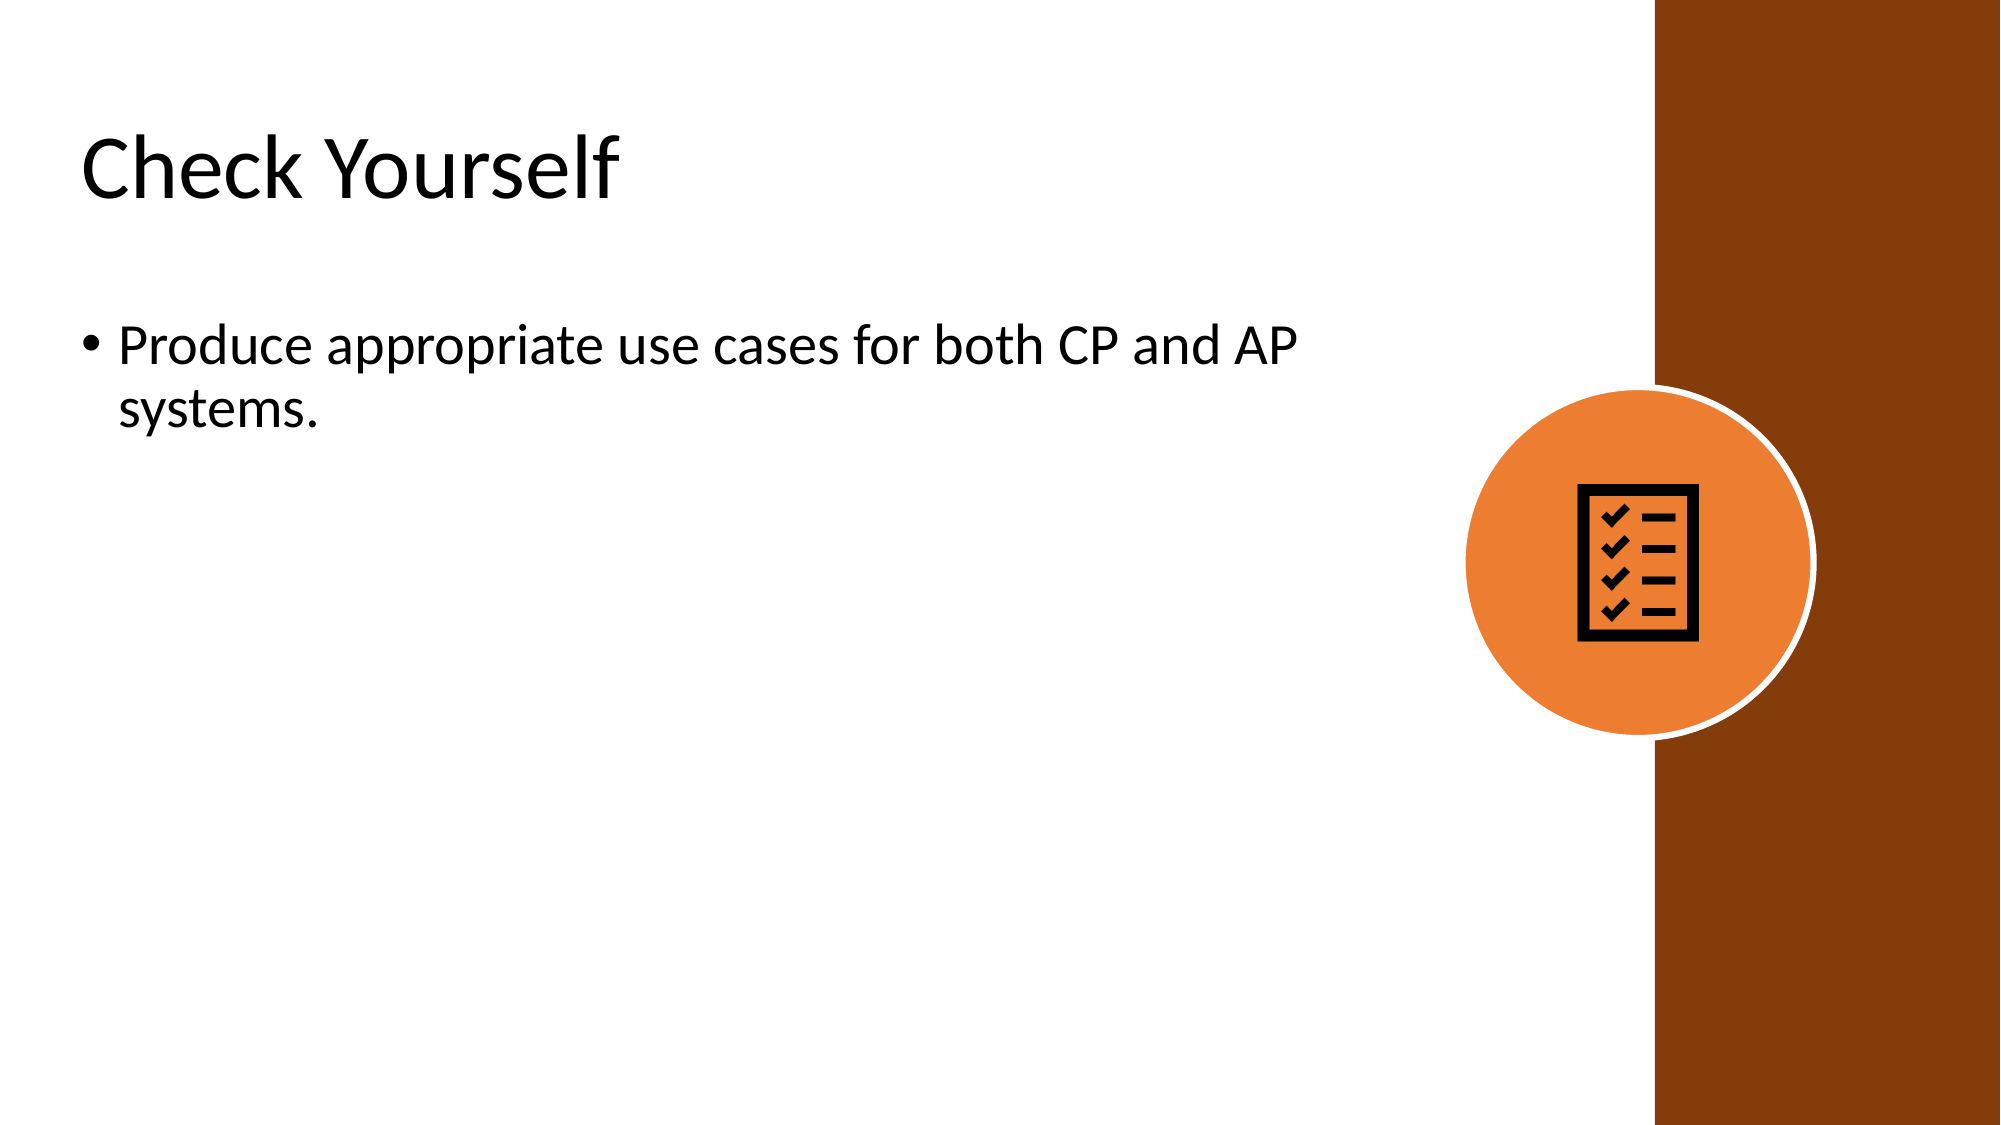

# Check Yourself
Produce appropriate use cases for both CP and AP systems.